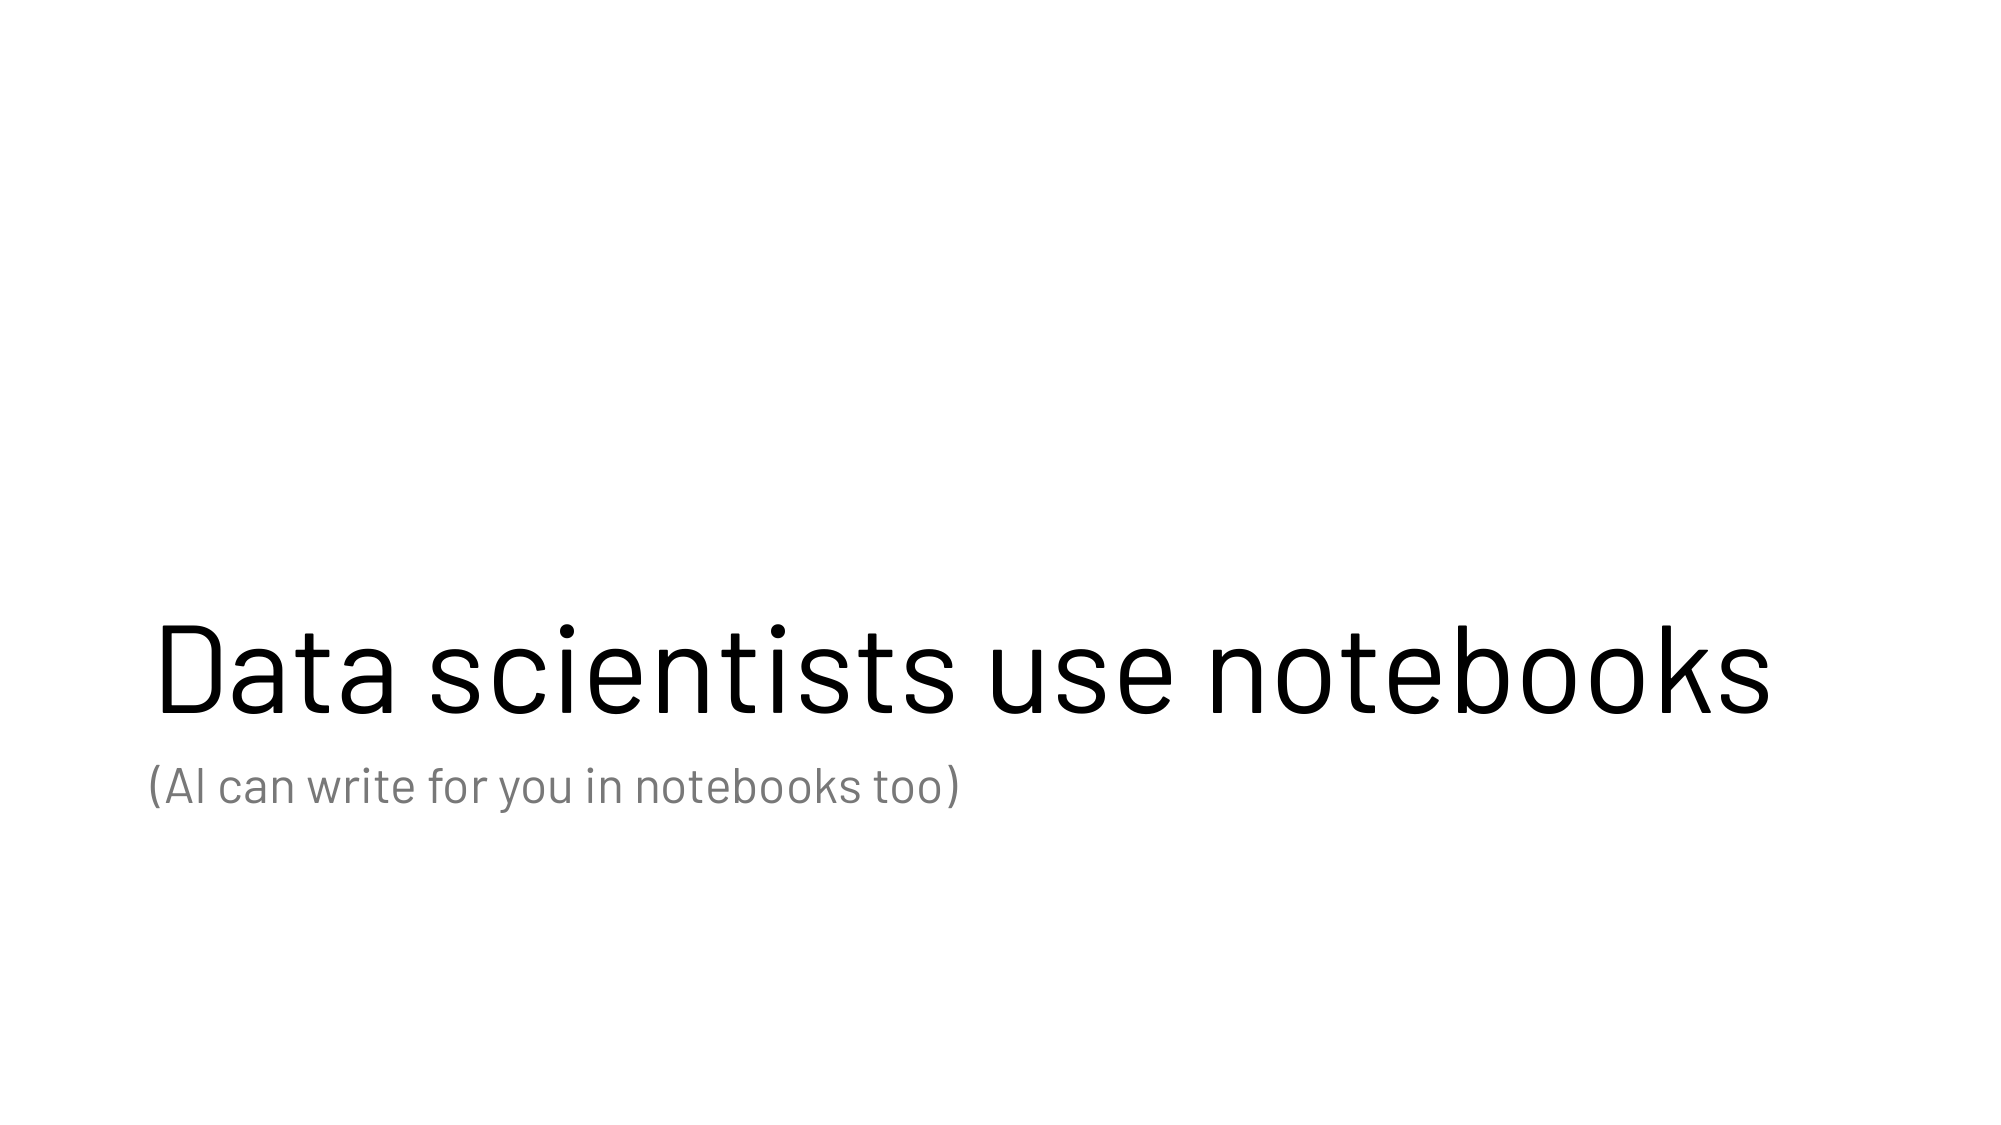

# Data scientists use notebooks
(AI can write for you in notebooks too)